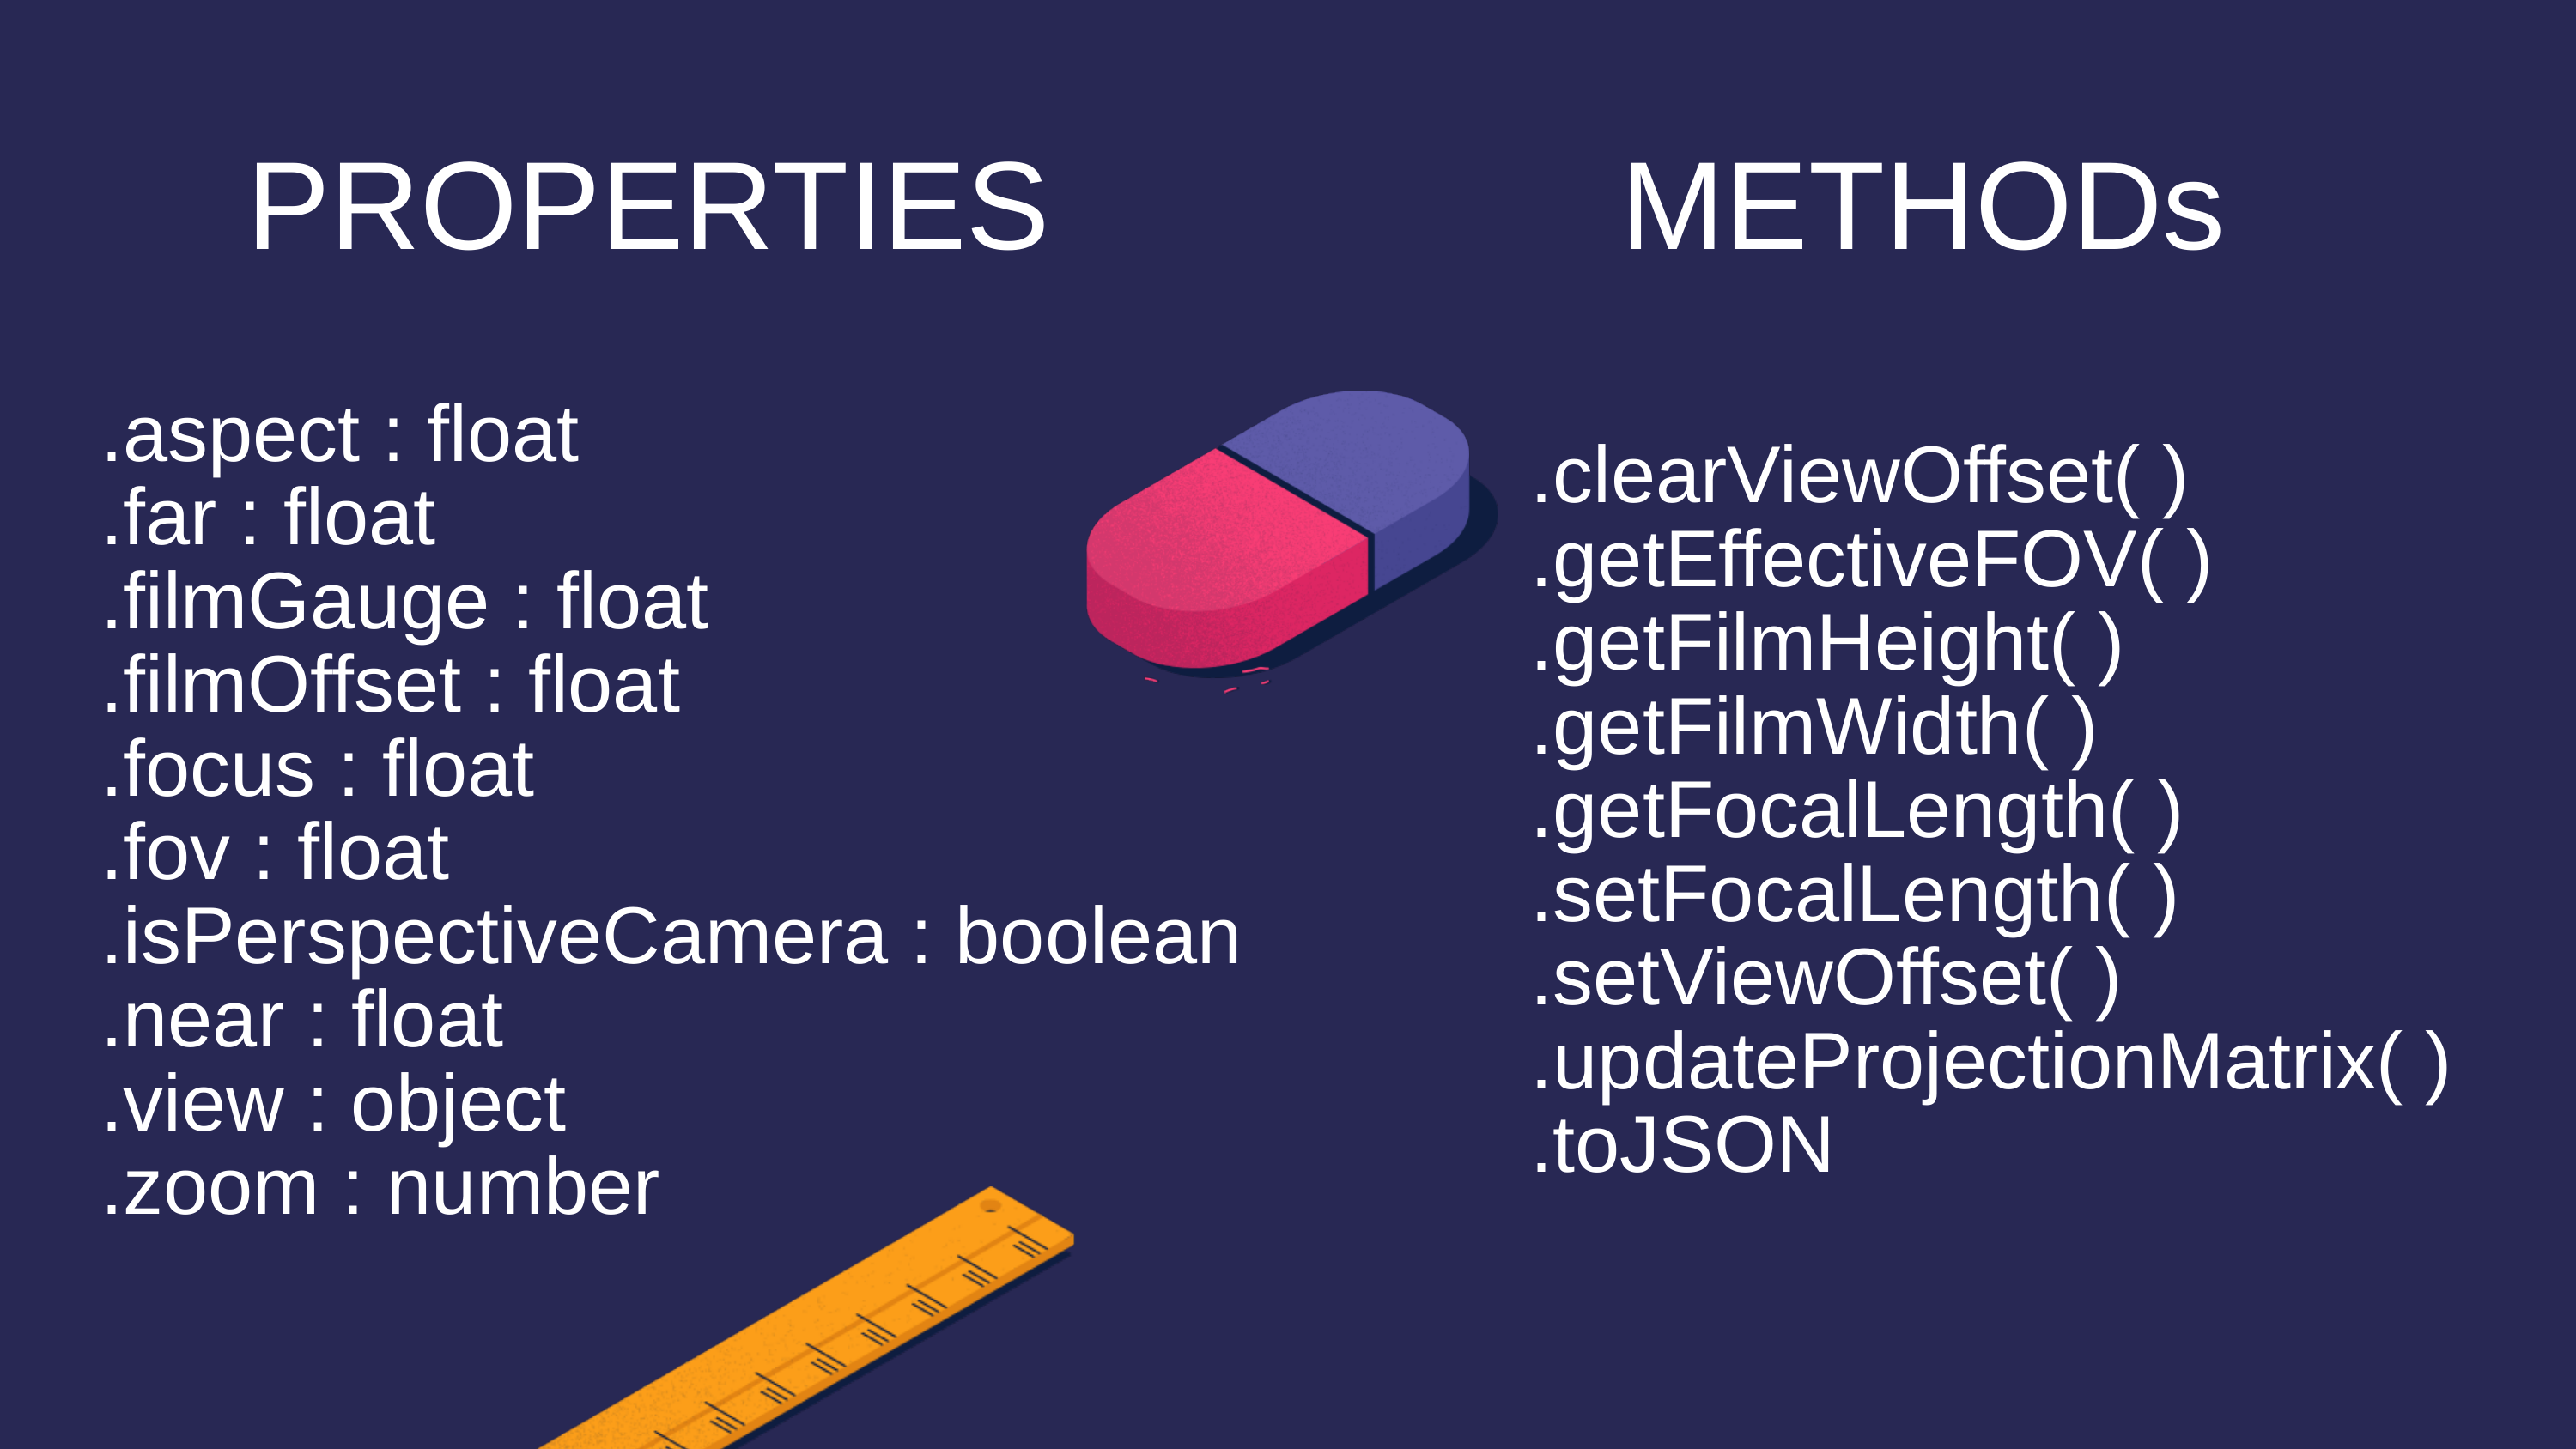

PROPERTIES
METHODs

.aspect : float
.far : float
.filmGauge : float
.filmOffset : float
.focus : float
.fov : float
.isPerspectiveCamera : boolean
.near : float
.view : object
.zoom : number
.clearViewOffset( )
.getEffectiveFOV( )
.getFilmHeight( )
.getFilmWidth( )
.getFocalLength( )
.setFocalLength( )
.setViewOffset( )
.updateProjectionMatrix( )
.toJSON